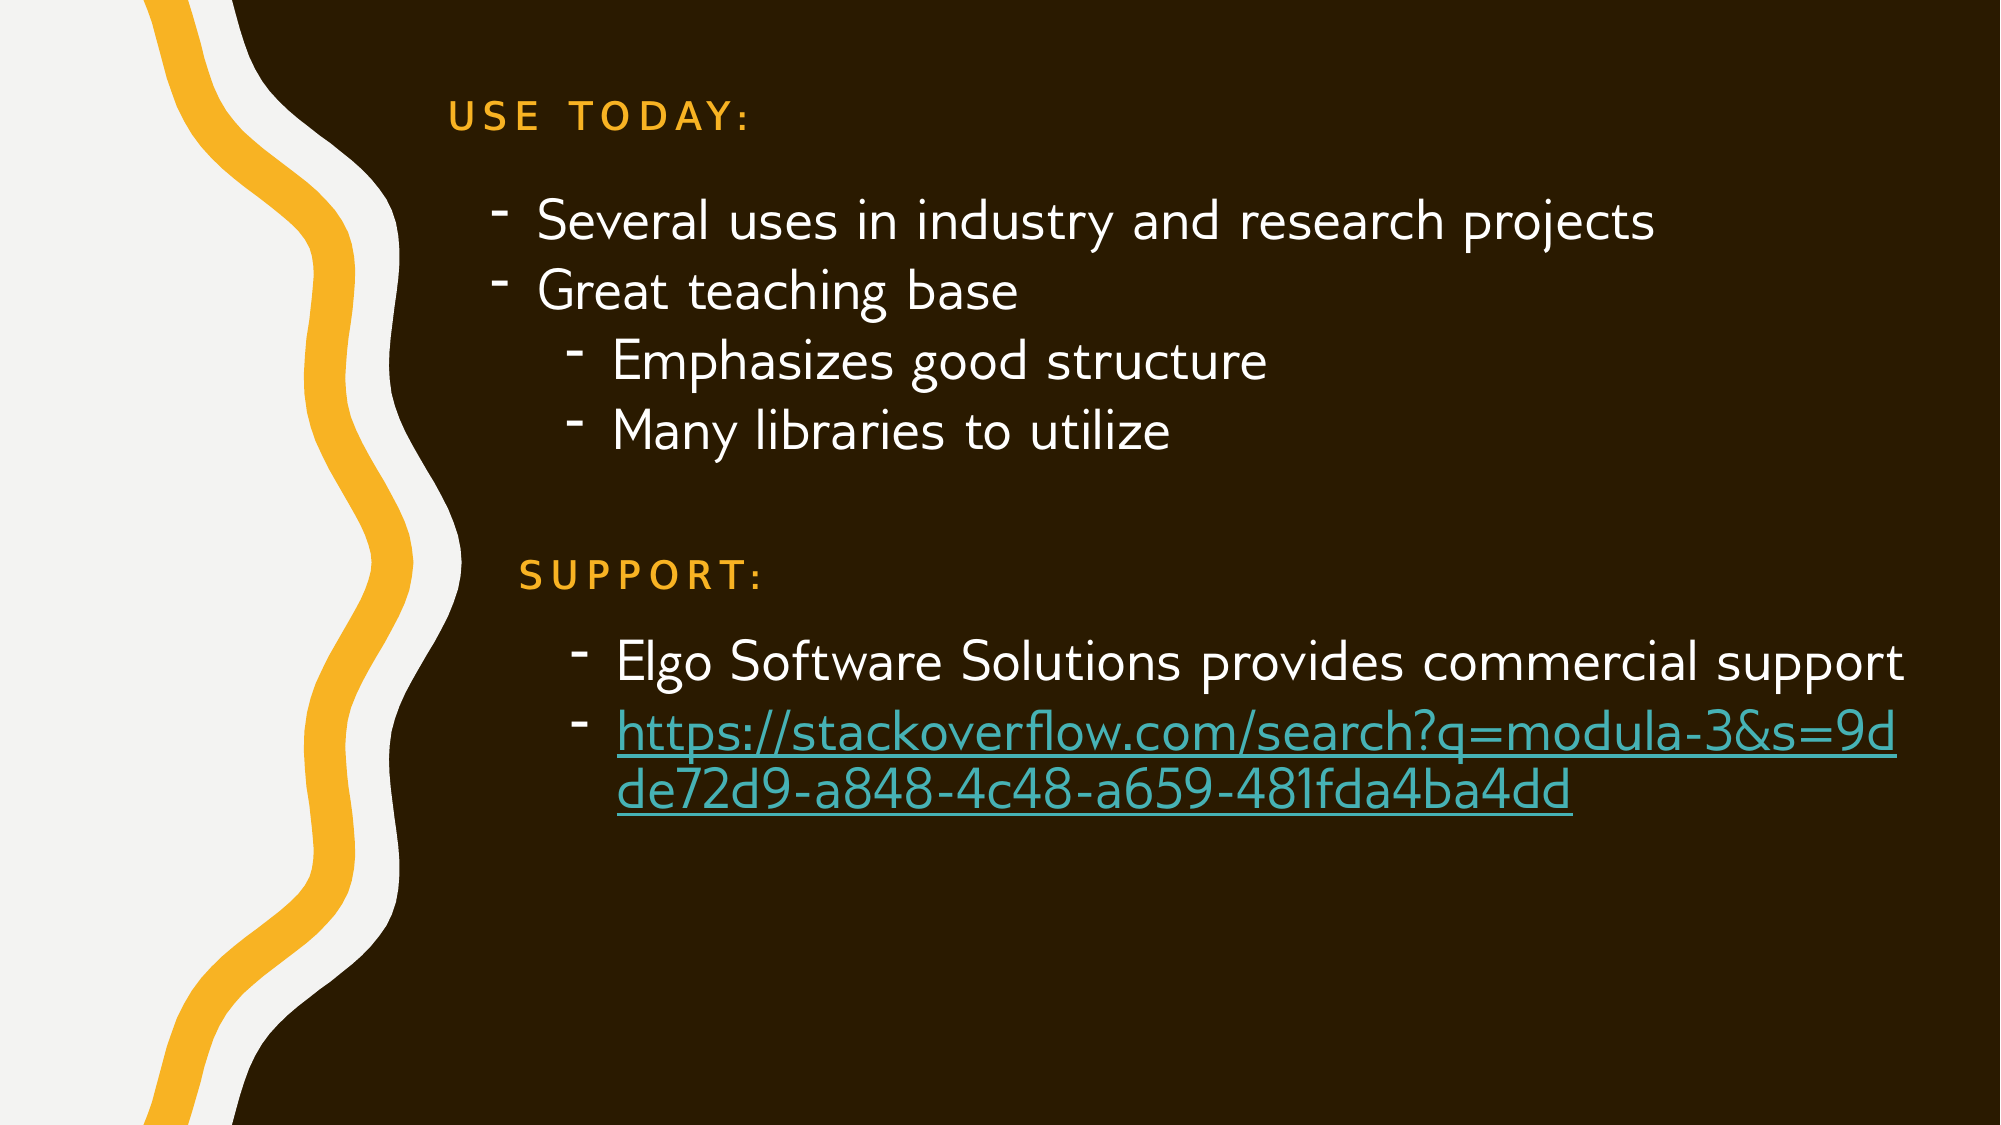

Use today:
Several uses in industry and research projects
Great teaching base
Emphasizes good structure
Many libraries to utilize
Support:
Elgo Software Solutions provides commercial support
https://stackoverflow.com/search?q=modula-3&s=9dde72d9-a848-4c48-a659-481fda4ba4dd